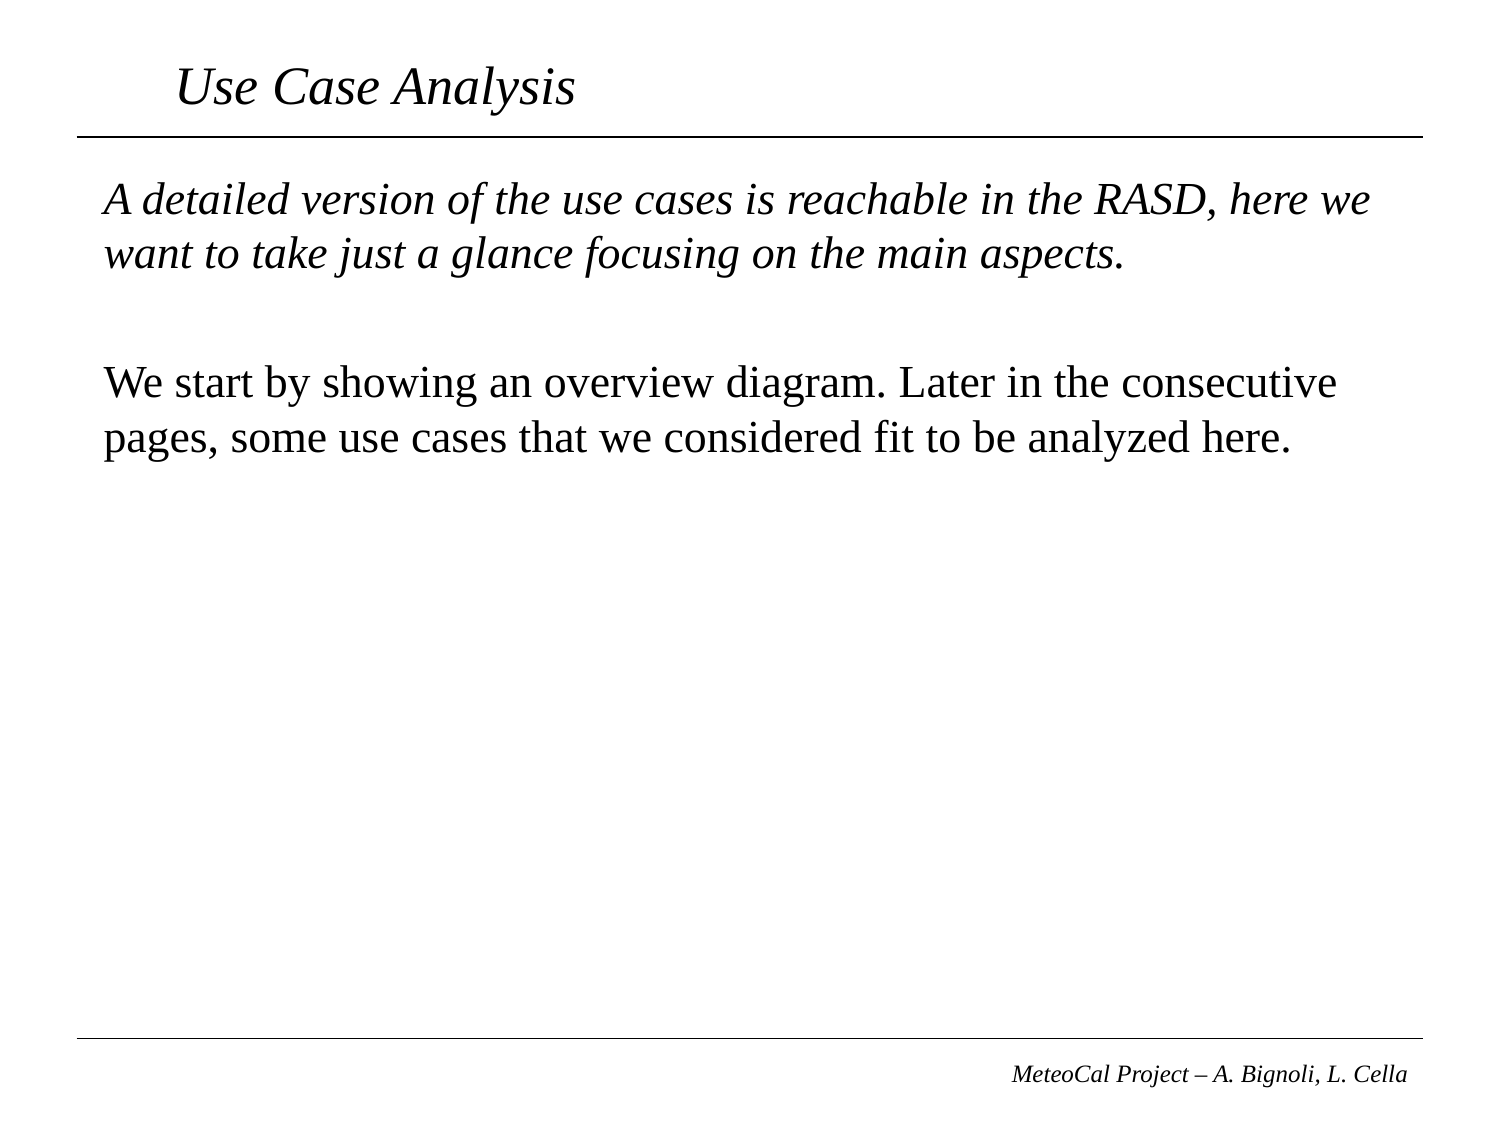

# Use Case Analysis
A detailed version of the use cases is reachable in the RASD, here we want to take just a glance focusing on the main aspects.

We start by showing an overview diagram. Later in the consecutive pages, some use cases that we considered fit to be analyzed here.
MeteoCal Project – A. Bignoli, L. Cella